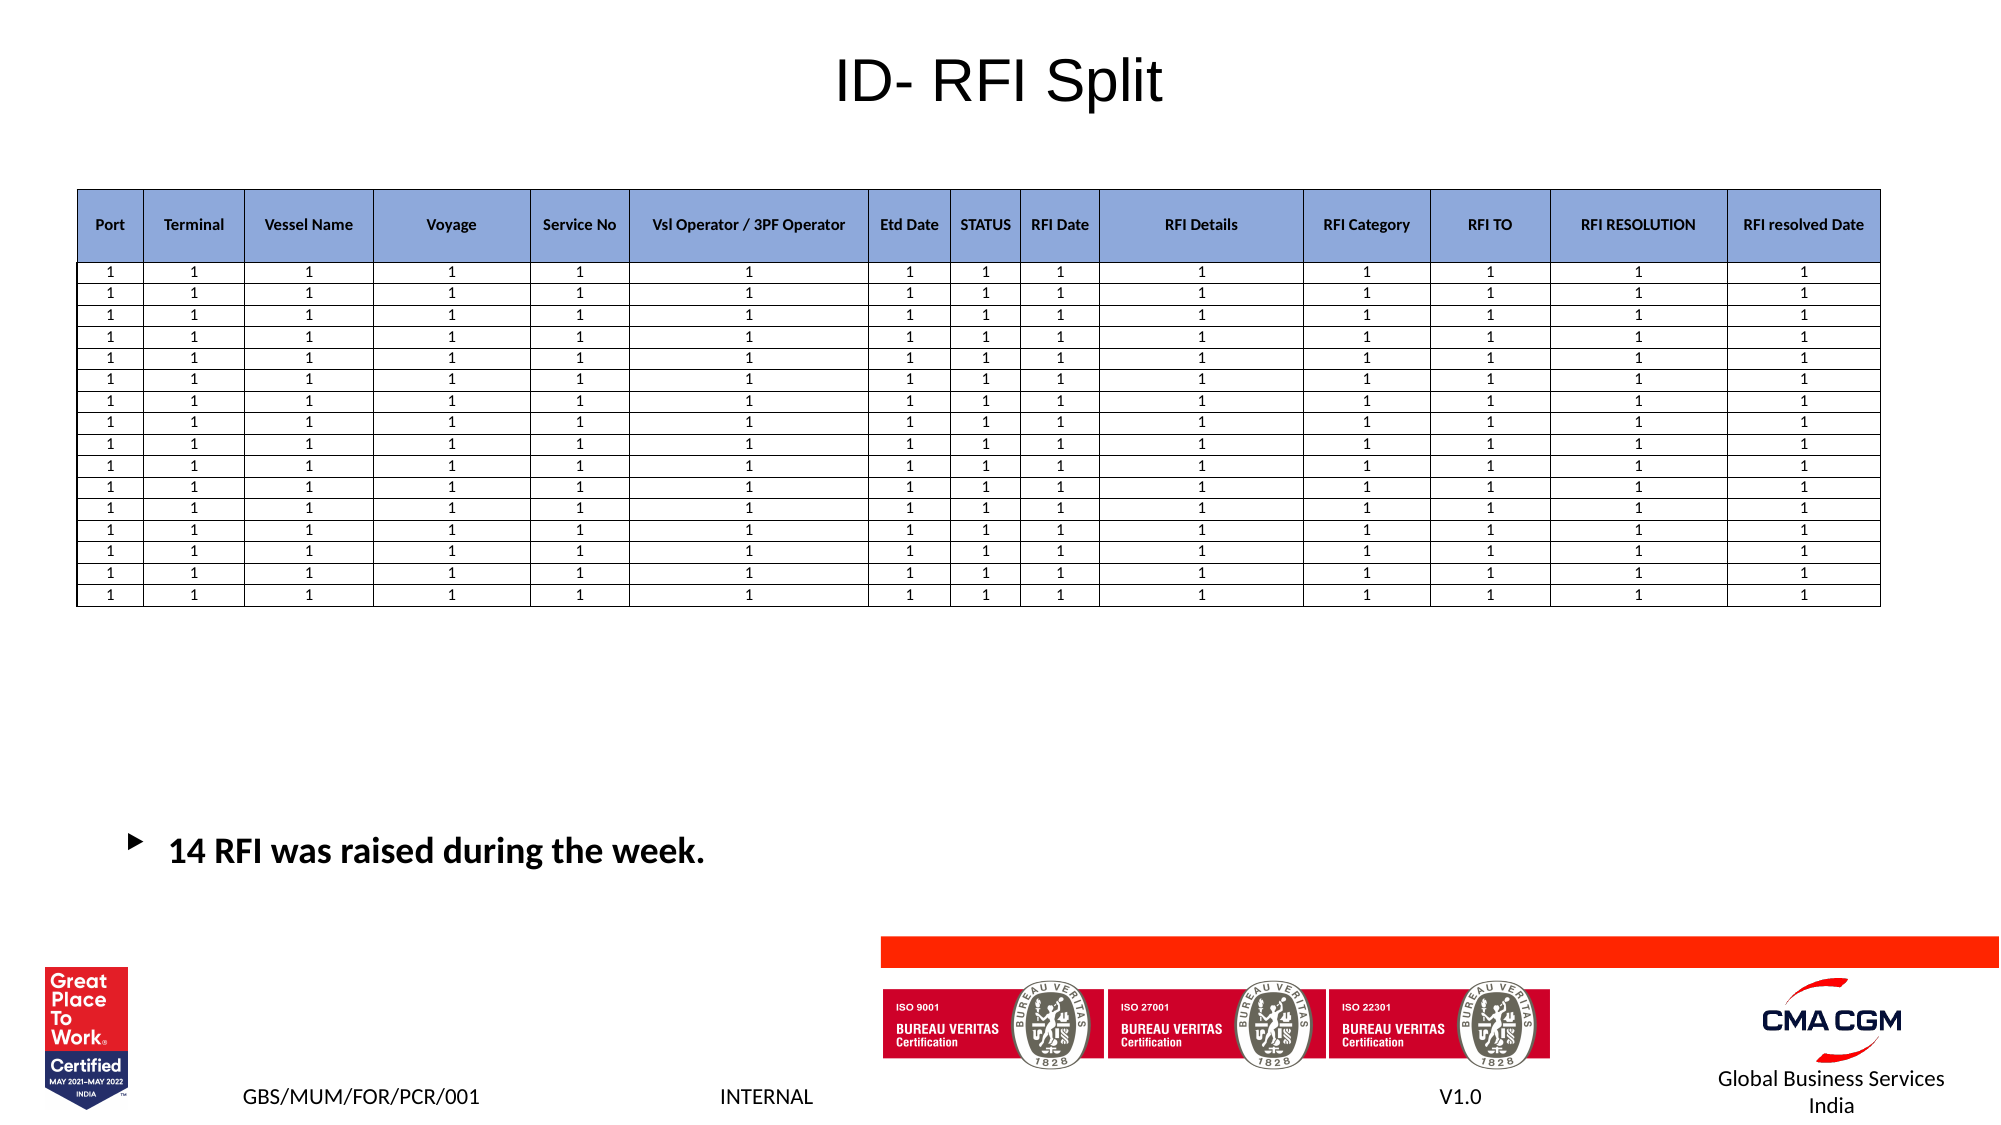

ID- RFI Split
| Port | Terminal | Vessel Name | Voyage | Service No | Vsl Operator / 3PF Operator | Etd Date | STATUS | RFI Date | RFI Details | RFI Category | RFI TO | RFI RESOLUTION | RFI resolved Date |
| --- | --- | --- | --- | --- | --- | --- | --- | --- | --- | --- | --- | --- | --- |
| 1 | 1 | 1 | 1 | 1 | 1 | 1 | 1 | 1 | 1 | 1 | 1 | 1 | 1 |
| 1 | 1 | 1 | 1 | 1 | 1 | 1 | 1 | 1 | 1 | 1 | 1 | 1 | 1 |
| 1 | 1 | 1 | 1 | 1 | 1 | 1 | 1 | 1 | 1 | 1 | 1 | 1 | 1 |
| 1 | 1 | 1 | 1 | 1 | 1 | 1 | 1 | 1 | 1 | 1 | 1 | 1 | 1 |
| 1 | 1 | 1 | 1 | 1 | 1 | 1 | 1 | 1 | 1 | 1 | 1 | 1 | 1 |
| 1 | 1 | 1 | 1 | 1 | 1 | 1 | 1 | 1 | 1 | 1 | 1 | 1 | 1 |
| 1 | 1 | 1 | 1 | 1 | 1 | 1 | 1 | 1 | 1 | 1 | 1 | 1 | 1 |
| 1 | 1 | 1 | 1 | 1 | 1 | 1 | 1 | 1 | 1 | 1 | 1 | 1 | 1 |
| 1 | 1 | 1 | 1 | 1 | 1 | 1 | 1 | 1 | 1 | 1 | 1 | 1 | 1 |
| 1 | 1 | 1 | 1 | 1 | 1 | 1 | 1 | 1 | 1 | 1 | 1 | 1 | 1 |
| 1 | 1 | 1 | 1 | 1 | 1 | 1 | 1 | 1 | 1 | 1 | 1 | 1 | 1 |
| 1 | 1 | 1 | 1 | 1 | 1 | 1 | 1 | 1 | 1 | 1 | 1 | 1 | 1 |
| 1 | 1 | 1 | 1 | 1 | 1 | 1 | 1 | 1 | 1 | 1 | 1 | 1 | 1 |
| 1 | 1 | 1 | 1 | 1 | 1 | 1 | 1 | 1 | 1 | 1 | 1 | 1 | 1 |
| 1 | 1 | 1 | 1 | 1 | 1 | 1 | 1 | 1 | 1 | 1 | 1 | 1 | 1 |
| 1 | 1 | 1 | 1 | 1 | 1 | 1 | 1 | 1 | 1 | 1 | 1 | 1 | 1 |
14 RFI was raised during the week.